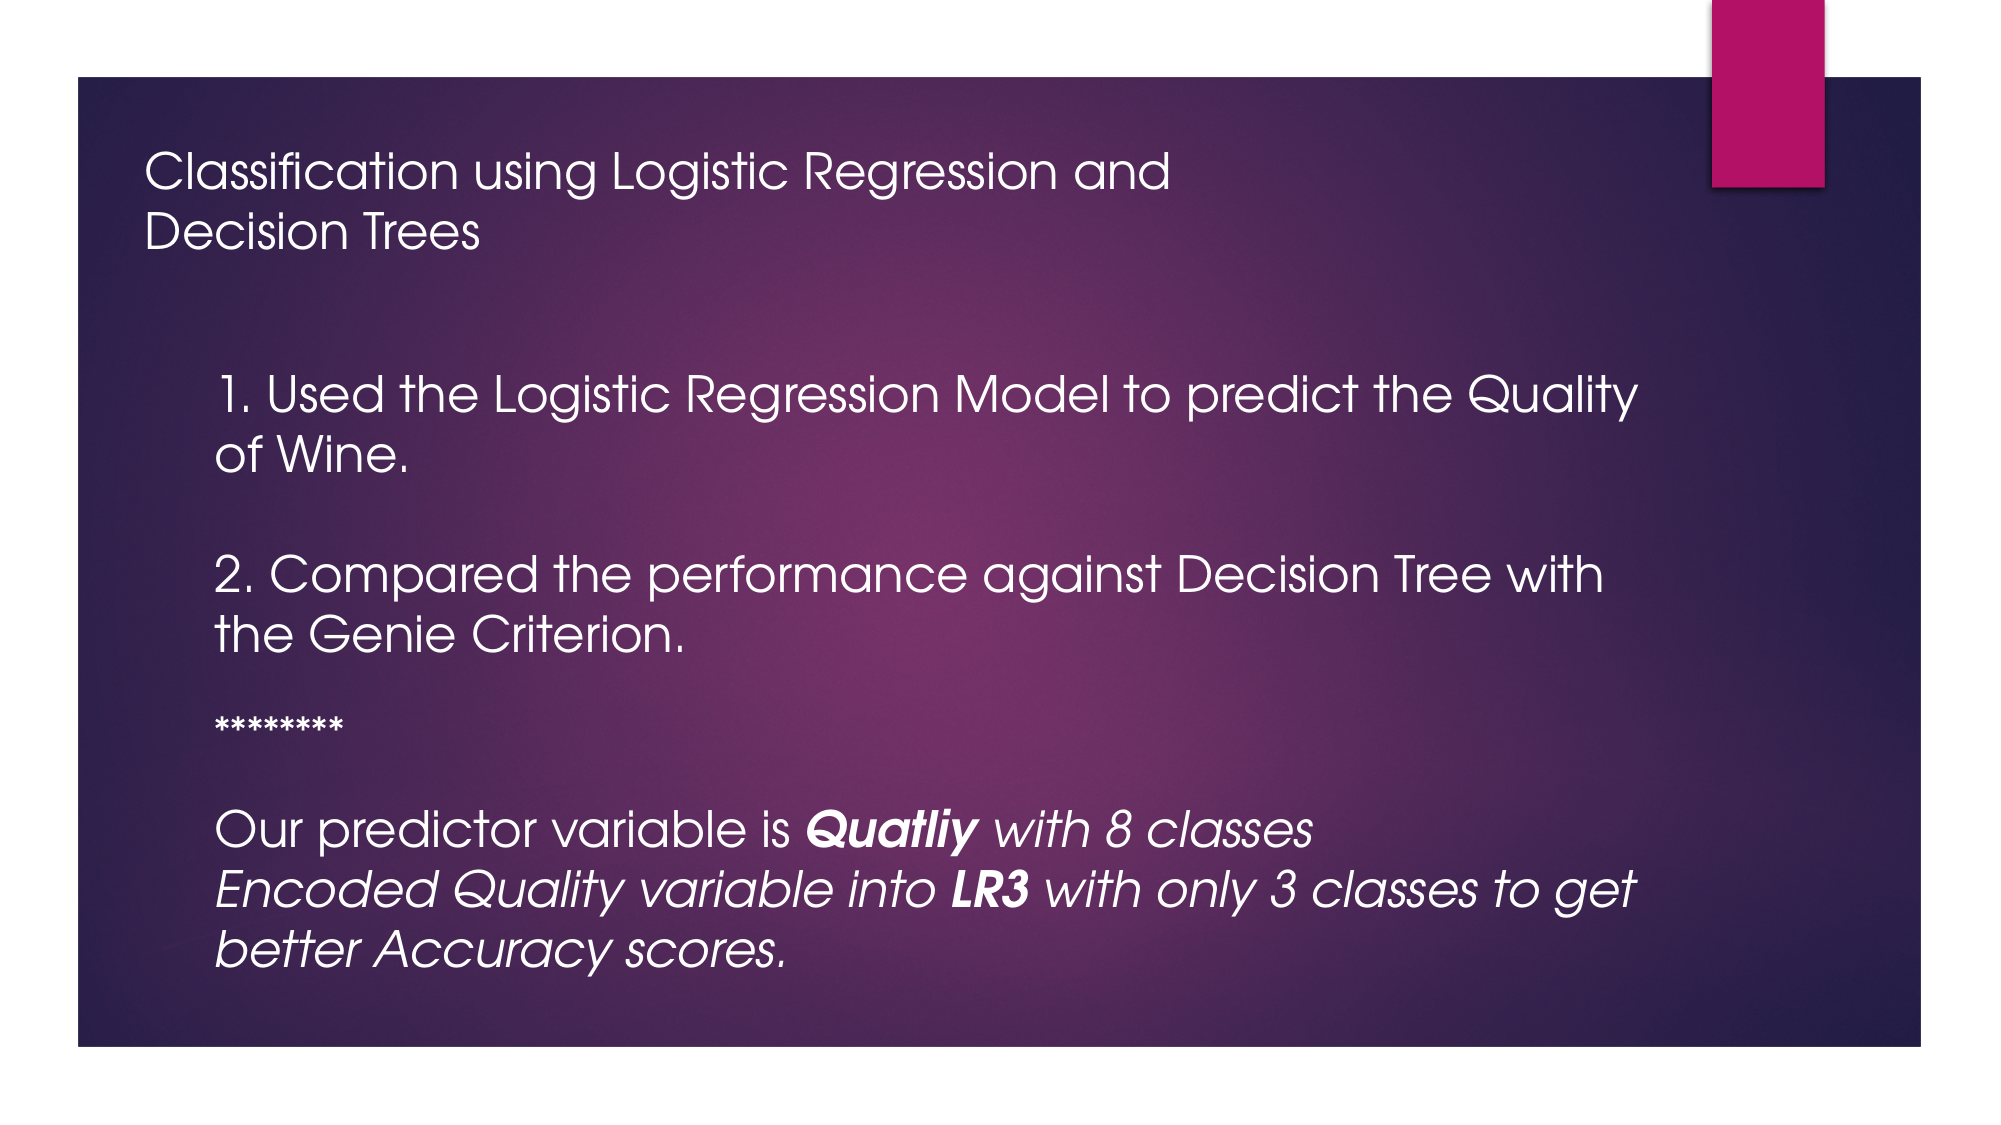

Classification using Logistic Regression and Decision Trees

1. Used the Logistic Regression Model to predict the Quality of Wine.

2. Compared the performance against Decision Tree with the Genie Criterion.

********

Our predictor variable is Quatliy with 8 classes
Encoded Quality variable into LR3 with only 3 classes to get better Accuracy scores.